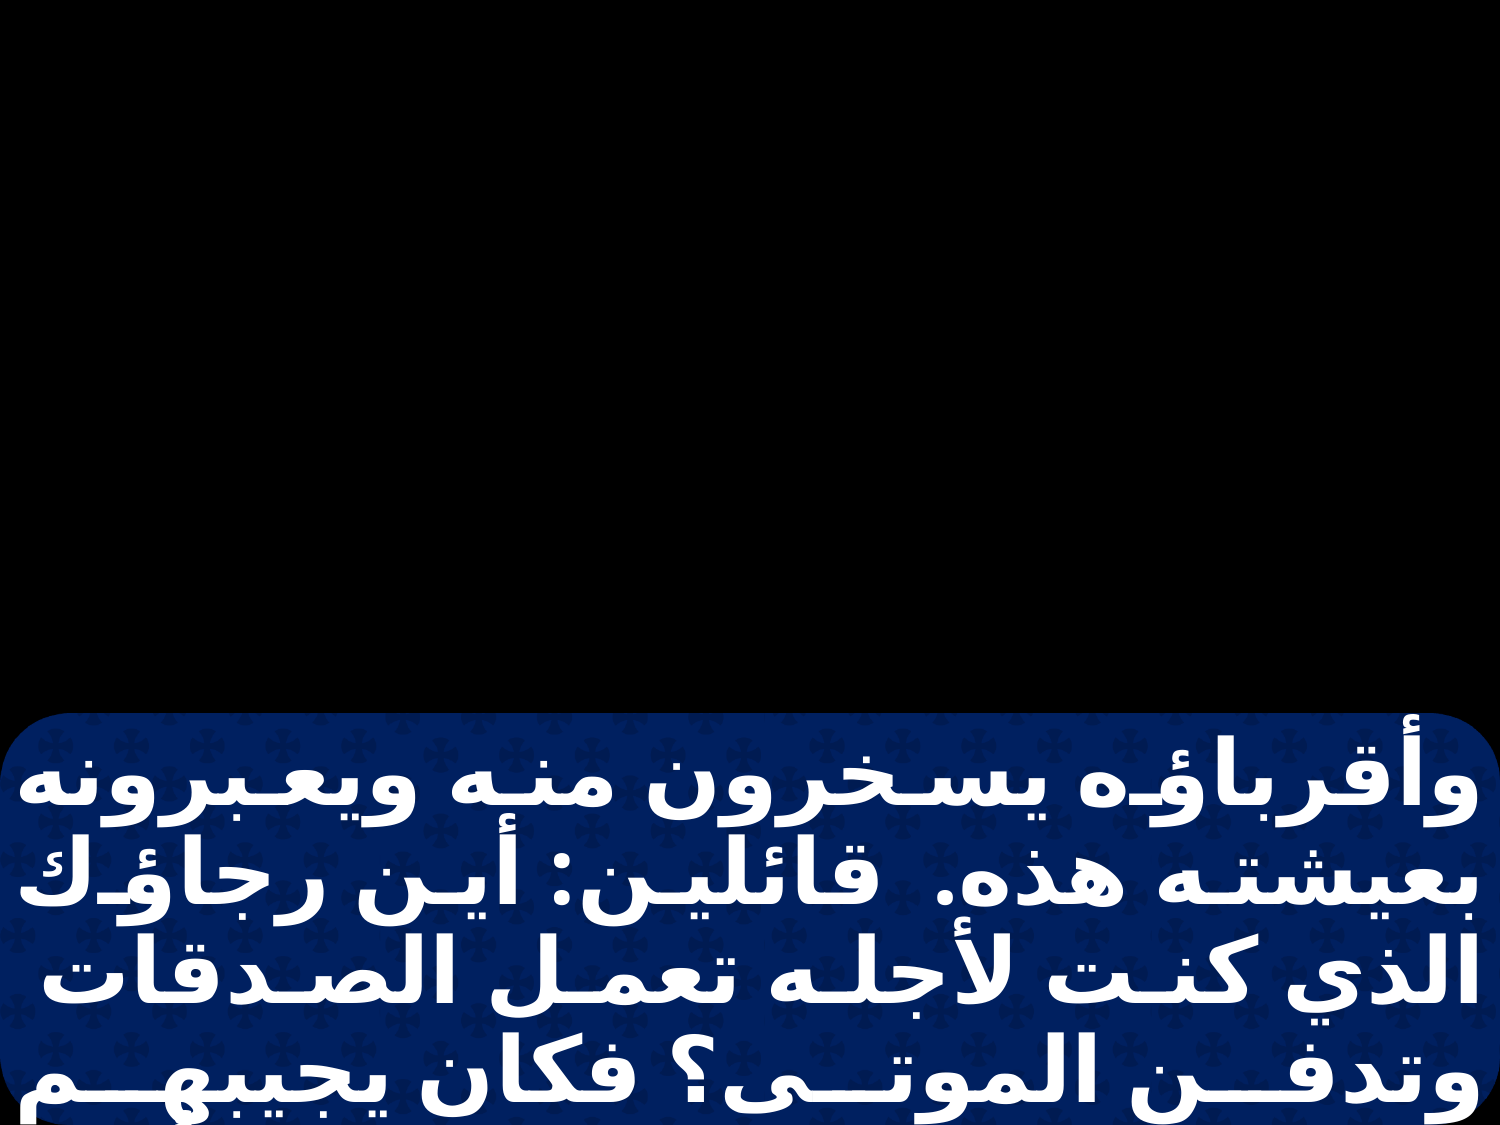

وأقرباؤه يسخرون منه ويعبرونه بعيشته هذه.  قائلين: أين رجاؤك الذي كنت لأجله تعمل الصدقات  وتدفن الموتى؟ فكان يجيبهم قائلا: لا تتكلموا بهذا،  فإننا أبناء القديسين منتظرو الحياة التي يعطيها الله